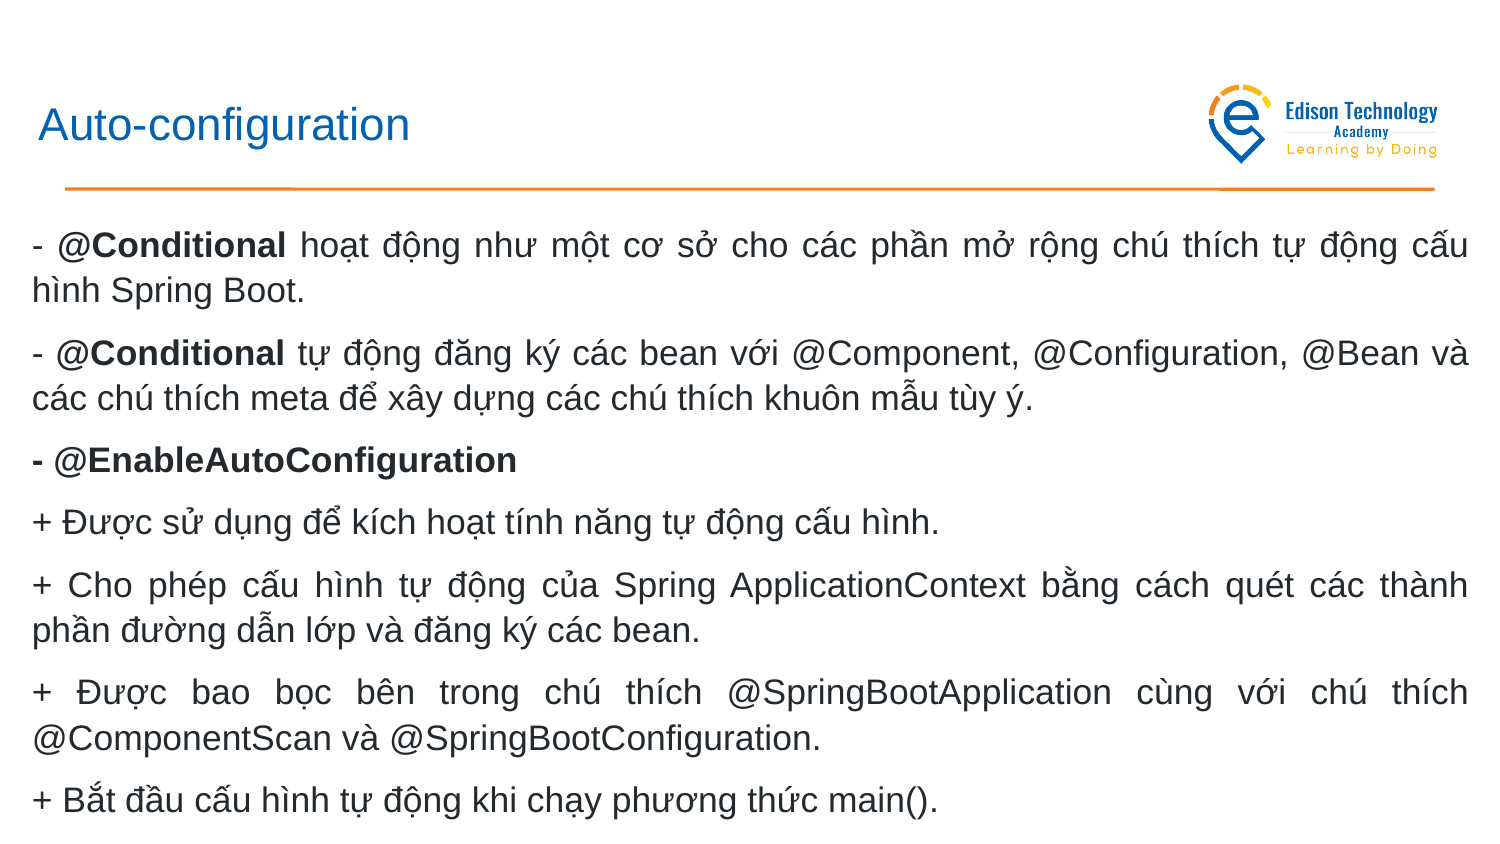

# Auto-configuration
- @Conditional hoạt động như một cơ sở cho các phần mở rộng chú thích tự động cấu hình Spring Boot.
- @Conditional tự động đăng ký các bean với @Component, @Configuration, @Bean và các chú thích meta để xây dựng các chú thích khuôn mẫu tùy ý.
- @EnableAutoConfiguration
+ Được sử dụng để kích hoạt tính năng tự động cấu hình.
+ Cho phép cấu hình tự động của Spring ApplicationContext bằng cách quét các thành phần đường dẫn lớp và đăng ký các bean.
+ Được bao bọc bên trong chú thích @SpringBootApplication cùng với chú thích @ComponentScan và @SpringBootConfiguration.
+ Bắt đầu cấu hình tự động khi chạy phương thức main().